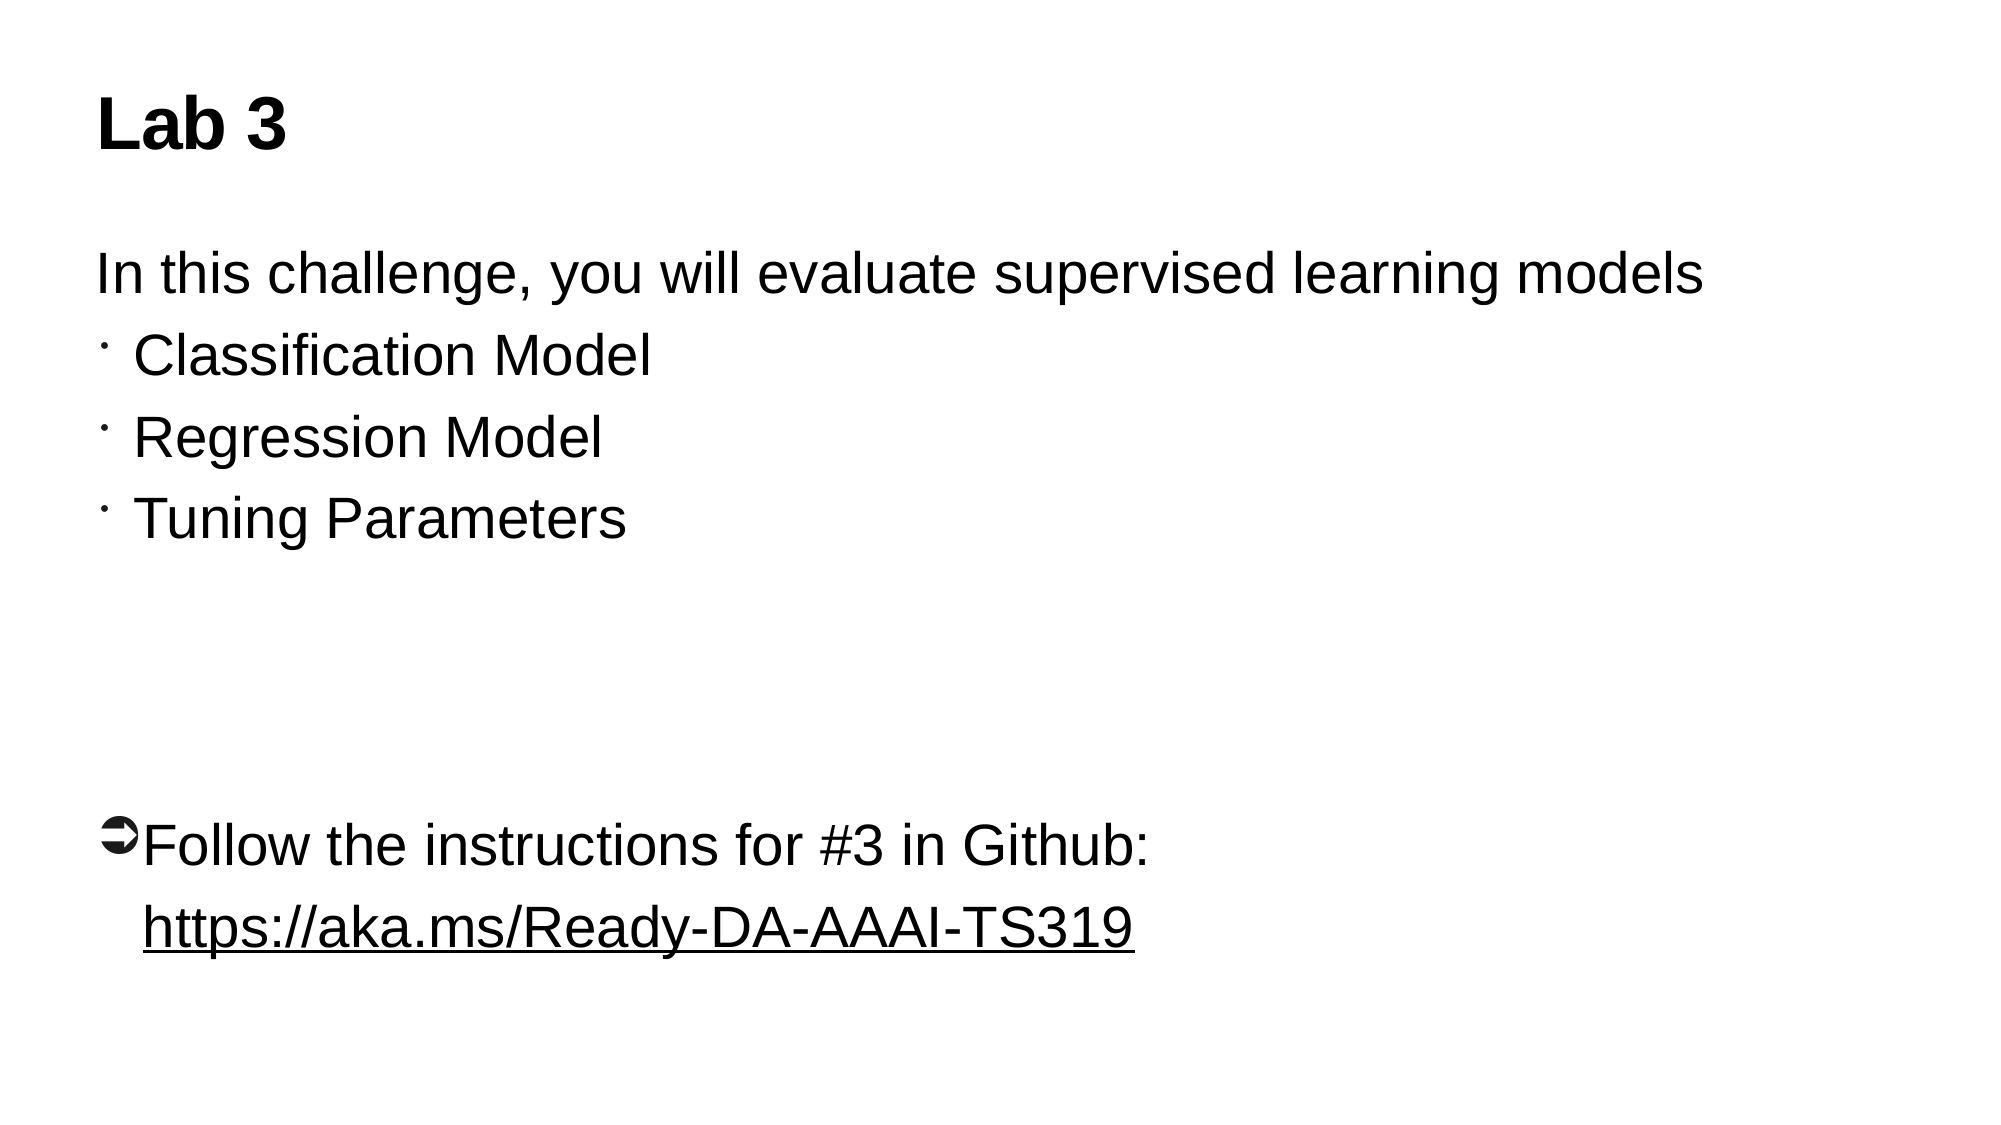

# Lab 3
In this challenge, you will evaluate supervised learning models
Classification Model
Regression Model
Tuning Parameters

Follow the instructions for #3 in Github:
https://aka.ms/Ready-DA-AAAI-TS319